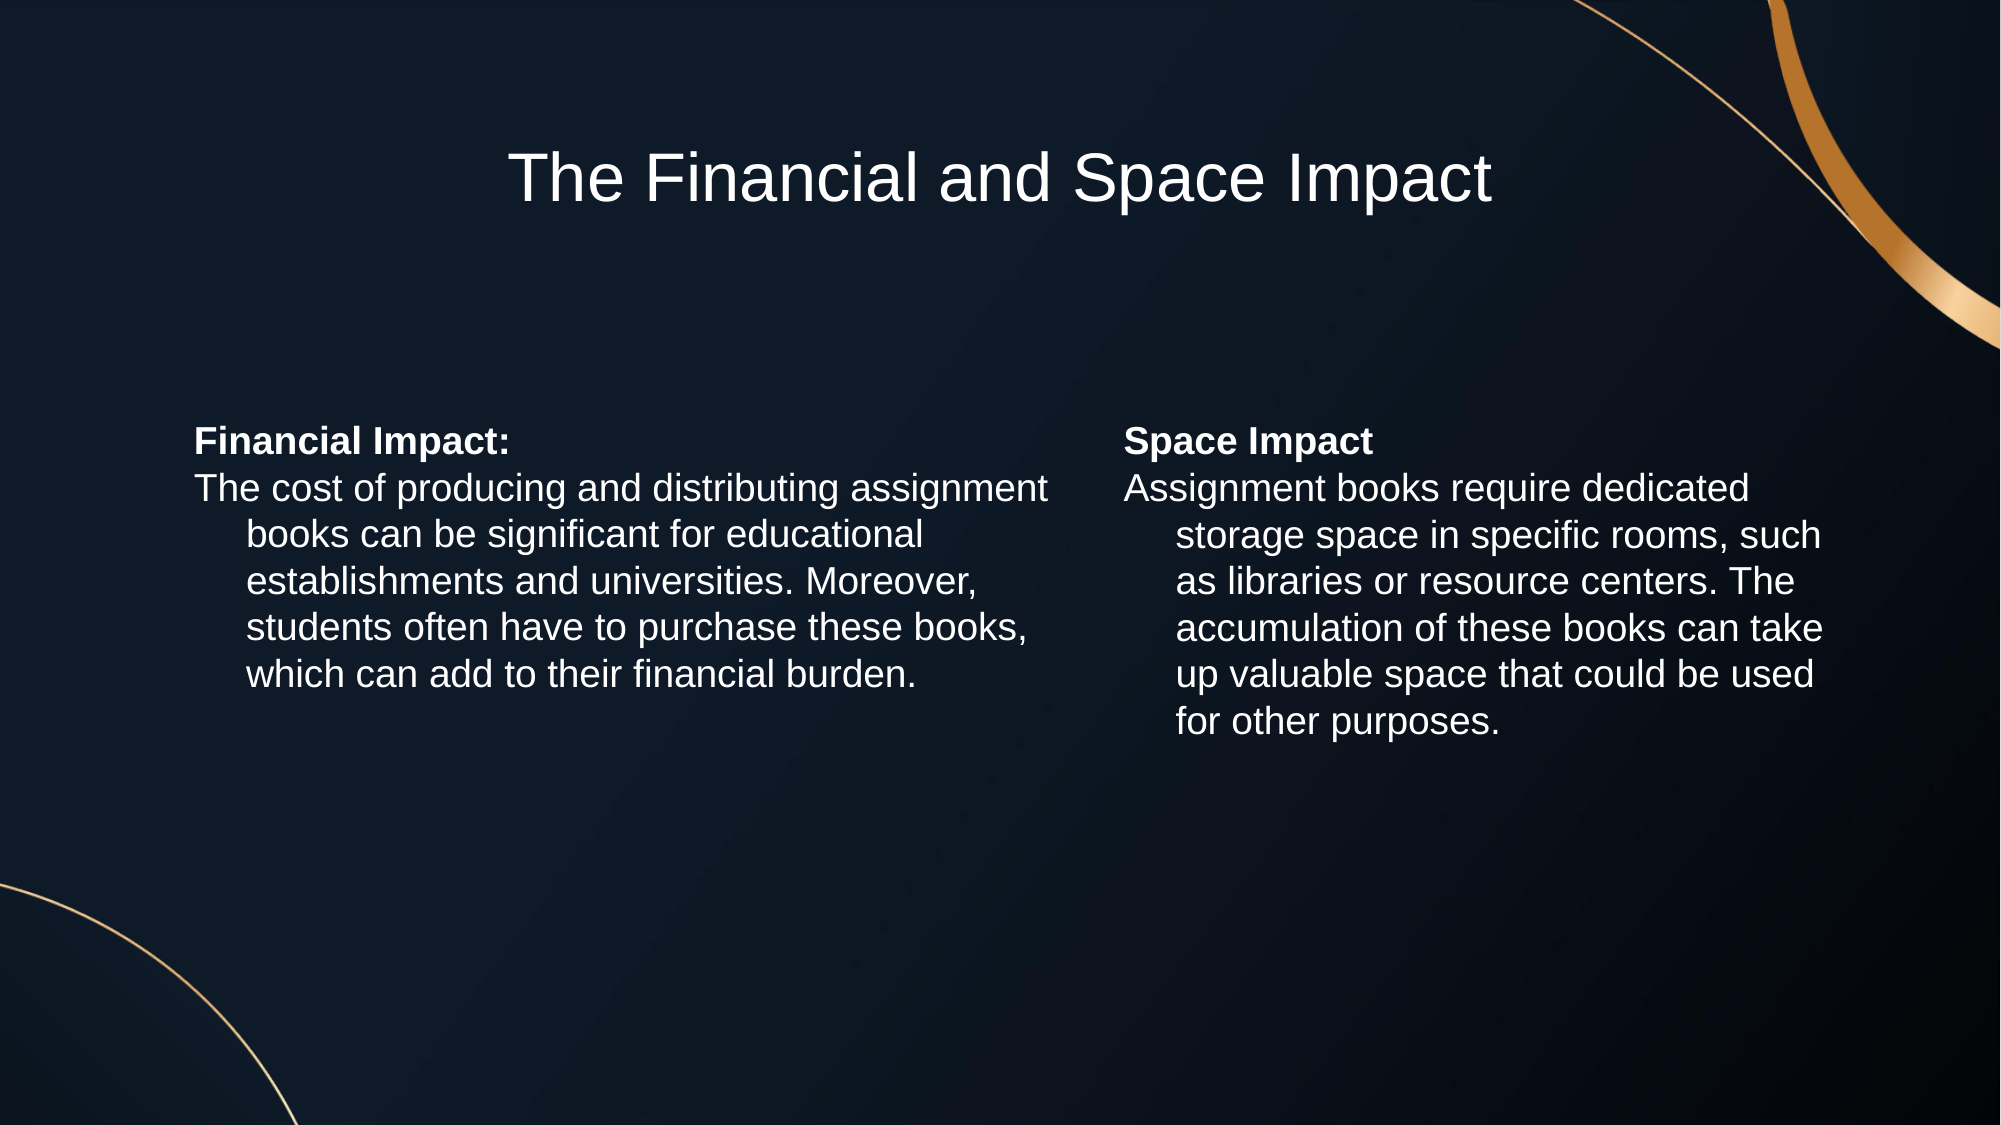

# The Financial and Space Impact
Financial Impact:
The cost of producing and distributing assignment books can be significant for educational establishments and universities. Moreover, students often have to purchase these books, which can add to their financial burden.
Space Impact
Assignment books require dedicated storage space in specific rooms, such as libraries or resource centers. The accumulation of these books can take up valuable space that could be used for other purposes.